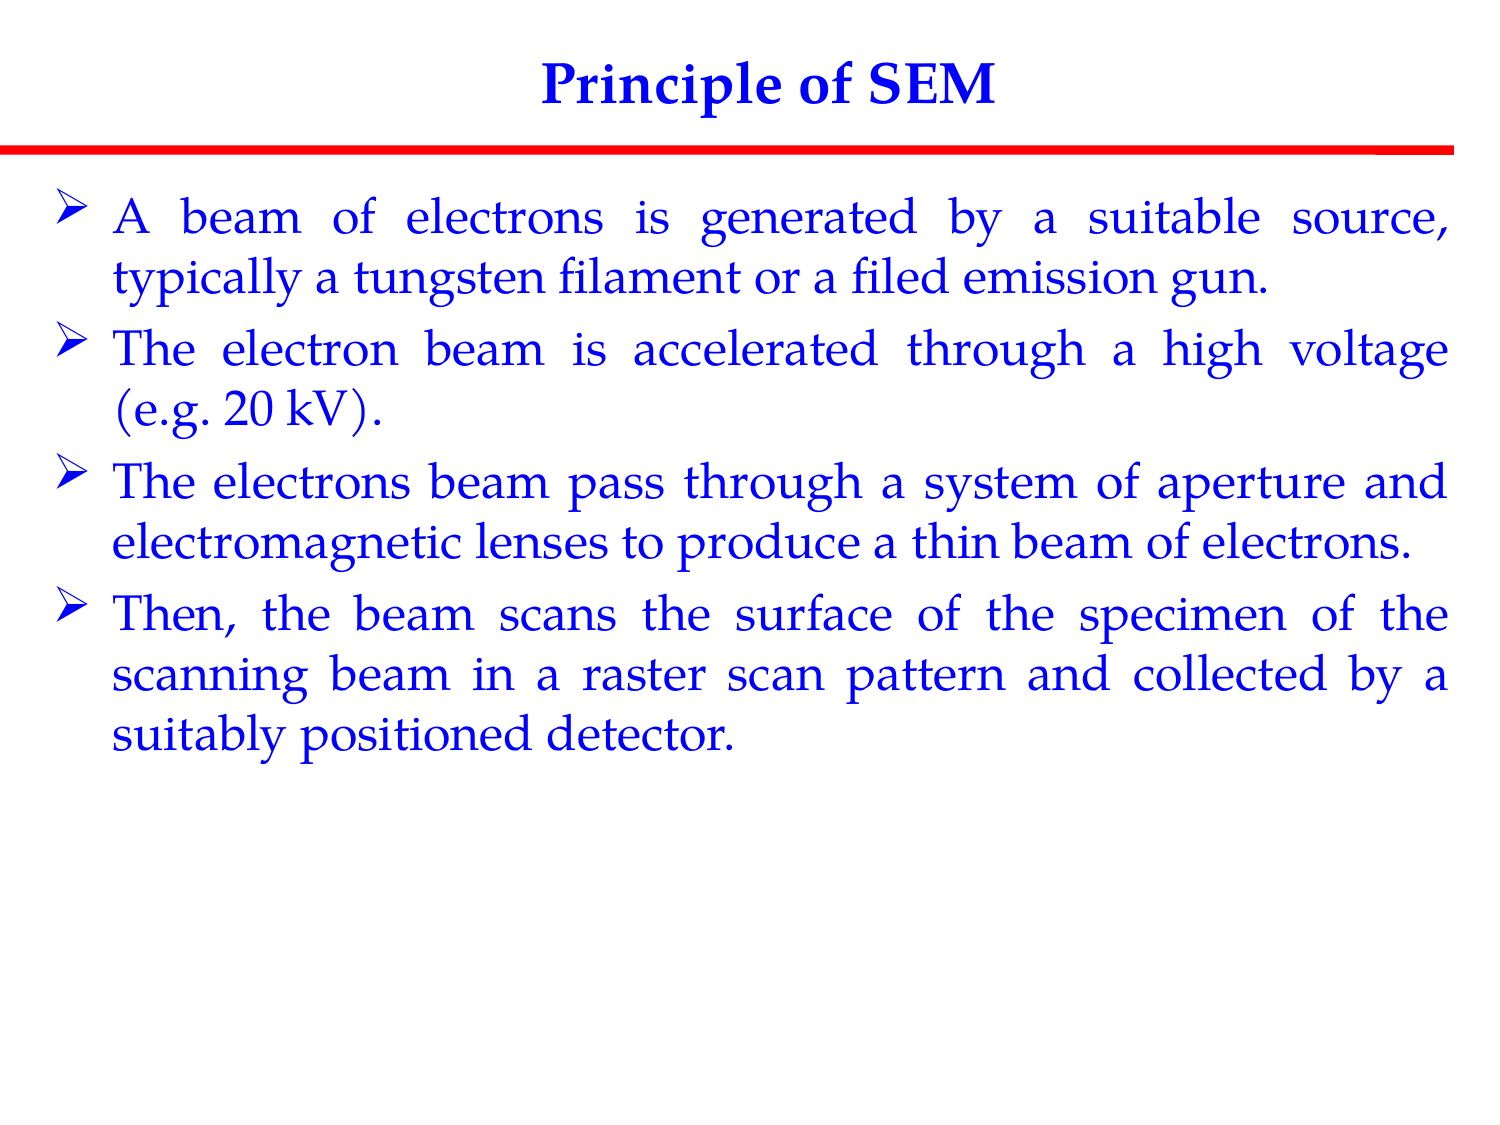

Principle of SEM

A beam of electrons is generated by a suitable source, typically a tungsten filament or a filed emission gun.
The electron beam is accelerated through a high voltage (e.g. 20 kV).
The electrons beam pass through a system of aperture and electromagnetic lenses to produce a thin beam of electrons.
Then, the beam scans the surface of the specimen of the scanning beam in a raster scan pattern and collected by a suitably positioned detector.